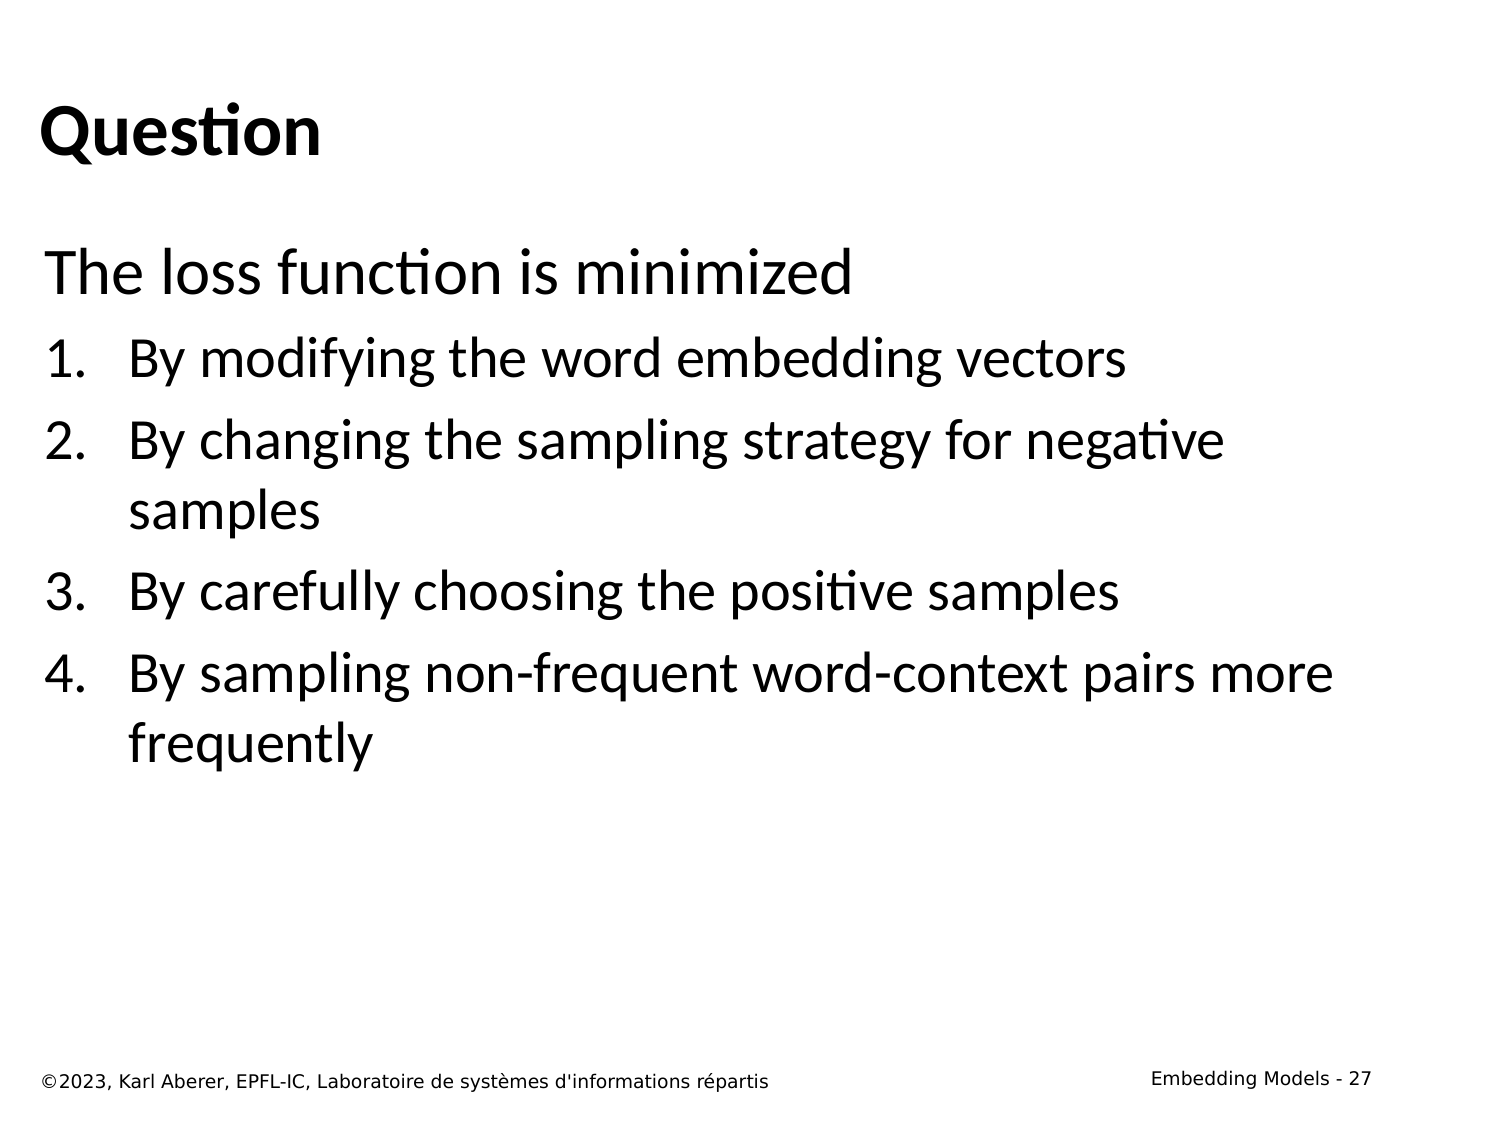

# Question
The loss function is minimized
By modifying the word embedding vectors
By changing the sampling strategy for negative samples
By carefully choosing the positive samples
By sampling non-frequent word-context pairs more frequently

©2023, Karl Aberer, EPFL-IC, Laboratoire de systèmes d'informations répartis